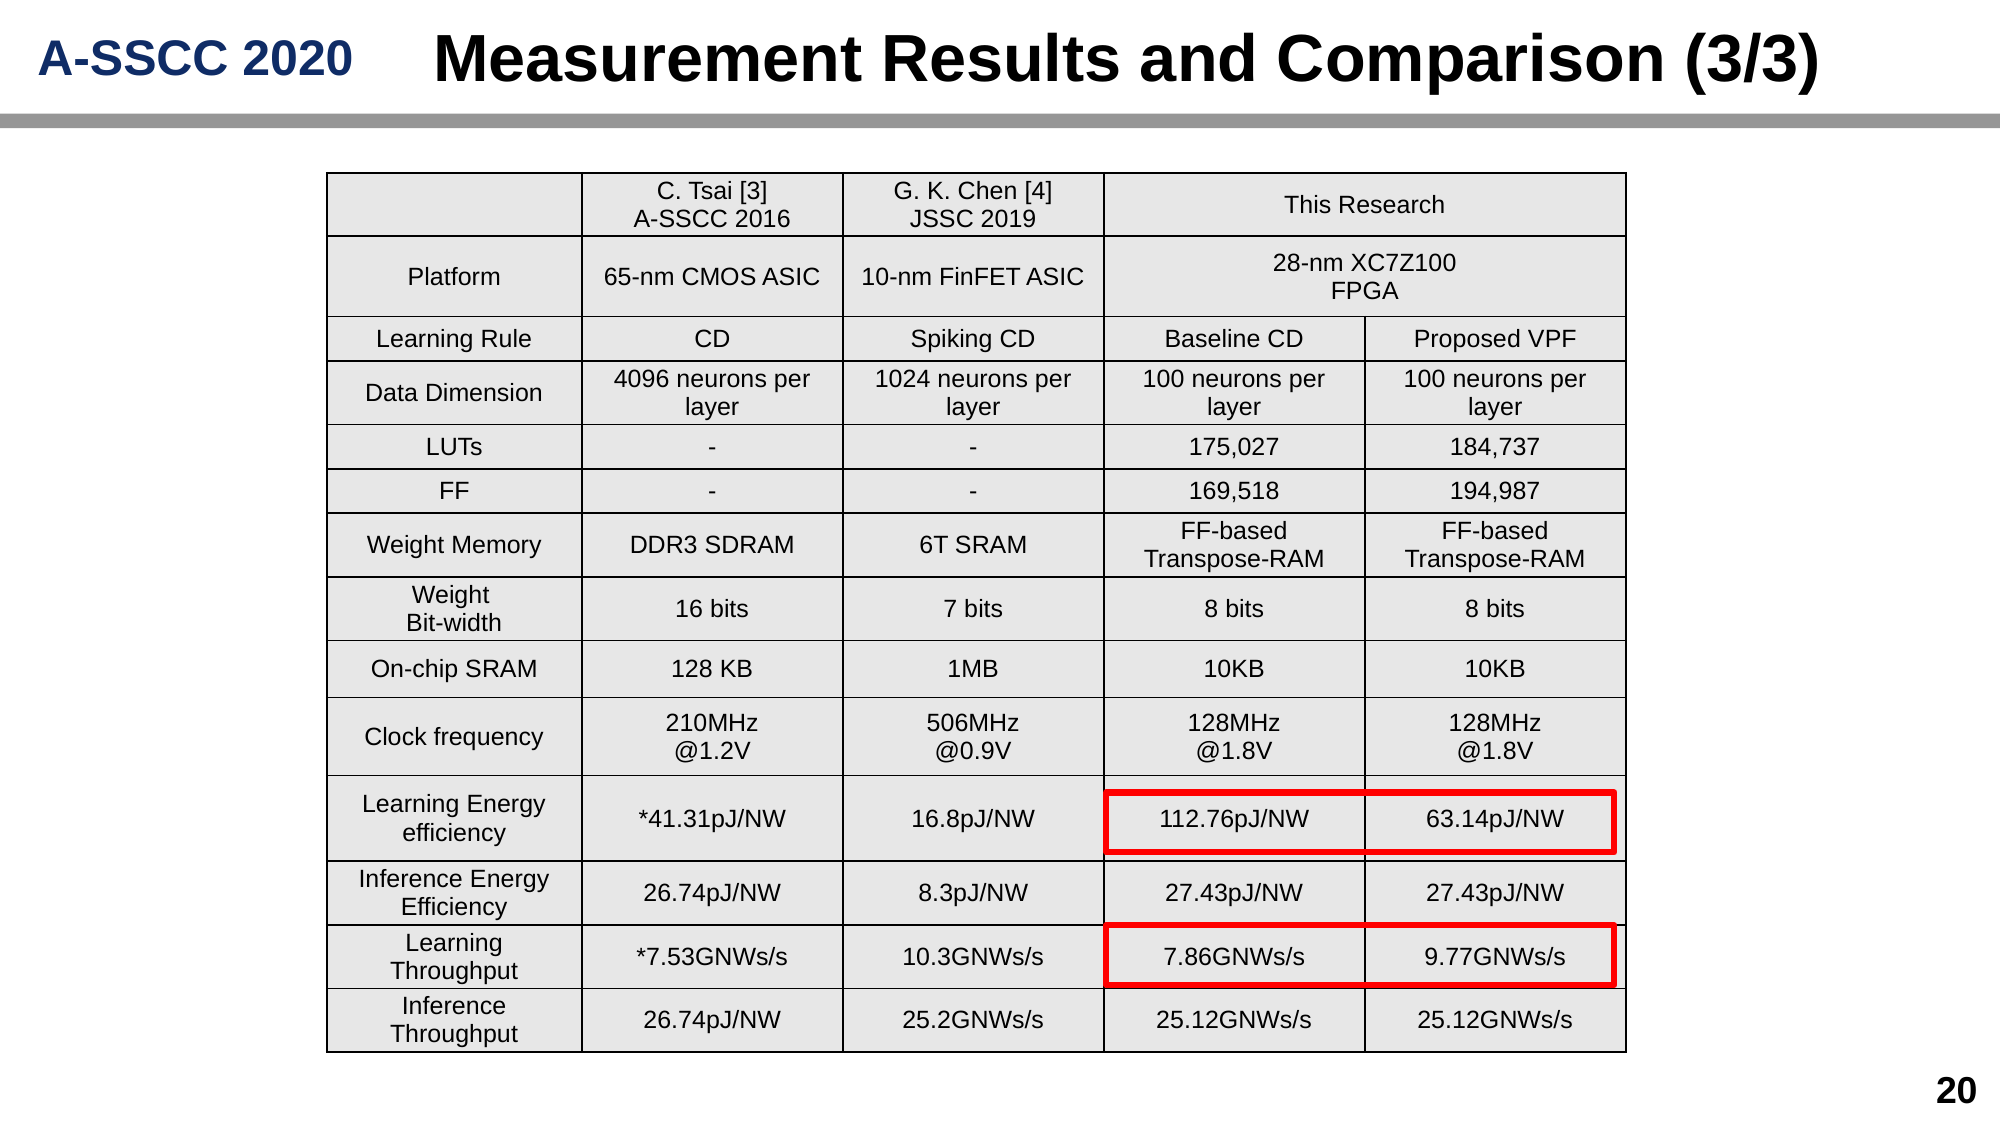

# Measurement Results and Comparison (3/3)
|  | C. Tsai [3] A-SSCC 2016 | G. K. Chen [4] JSSC 2019 | This Research |  |
| --- | --- | --- | --- | --- |
| Platform | 65-nm CMOS ASIC | 10-nm FinFET ASIC | 28-nm XC7Z100 FPGA |  |
| Learning Rule | CD | Spiking CD | Baseline CD | Proposed VPF |
| Data Dimension | 4096 neurons per layer | 1024 neurons per layer | 100 neurons per layer | 100 neurons per layer |
| LUTs | - | - | 175,027 | 184,737 |
| FF | - | - | 169,518 | 194,987 |
| Weight Memory | DDR3 SDRAM | 6T SRAM | FF-based Transpose-RAM | FF-based Transpose-RAM |
| Weight Bit-width | 16 bits | 7 bits | 8 bits | 8 bits |
| On-chip SRAM | 128 KB | 1MB | 10KB | 10KB |
| Clock frequency | 210MHz @1.2V | 506MHz @0.9V | 128MHz @1.8V | 128MHz @1.8V |
| Learning Energy efficiency | \*41.31pJ/NW | 16.8pJ/NW | 112.76pJ/NW | 63.14pJ/NW |
| Inference Energy Efficiency | 26.74pJ/NW | 8.3pJ/NW | 27.43pJ/NW | 27.43pJ/NW |
| Learning Throughput | \*7.53GNWs/s | 10.3GNWs/s | 7.86GNWs/s | 9.77GNWs/s |
| Inference Throughput | 26.74pJ/NW | 25.2GNWs/s | 25.12GNWs/s | 25.12GNWs/s |